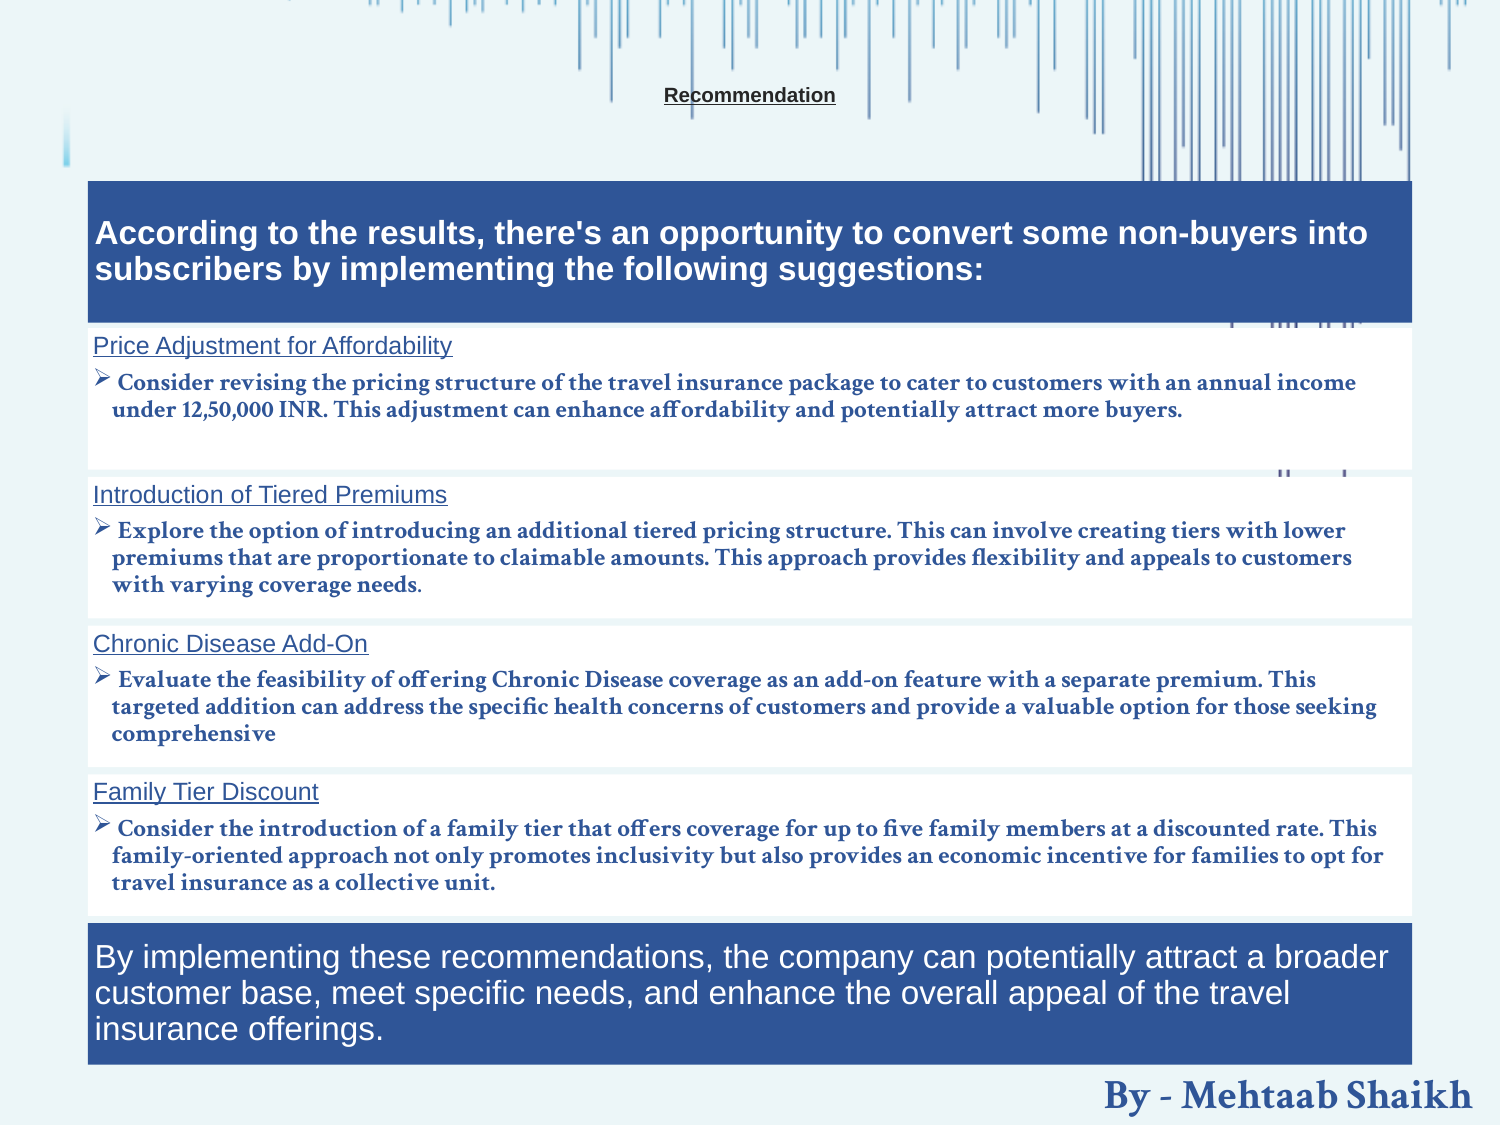

# Recommendation
According to the results, there's an opportunity to convert some non-buyers into subscribers by implementing the following suggestions:
Price Adjustment for Affordability
 Consider revising the pricing structure of the travel insurance package to cater to customers with an annual income under 12,50,000 INR. This adjustment can enhance affordability and potentially attract more buyers.
Introduction of Tiered Premiums
 Explore the option of introducing an additional tiered pricing structure. This can involve creating tiers with lower premiums that are proportionate to claimable amounts. This approach provides flexibility and appeals to customers with varying coverage needs.
Chronic Disease Add-On
 Evaluate the feasibility of offering Chronic Disease coverage as an add-on feature with a separate premium. This targeted addition can address the specific health concerns of customers and provide a valuable option for those seeking comprehensive coverage.
Family Tier Discount
 Consider the introduction of a family tier that offers coverage for up to five family members at a discounted rate. This family-oriented approach not only promotes inclusivity but also provides an economic incentive for families to opt for travel insurance as a collective unit.
By implementing these recommendations, the company can potentially attract a broader customer base, meet specific needs, and enhance the overall appeal of the travel insurance offerings.
By - Mehtaab Shaikh